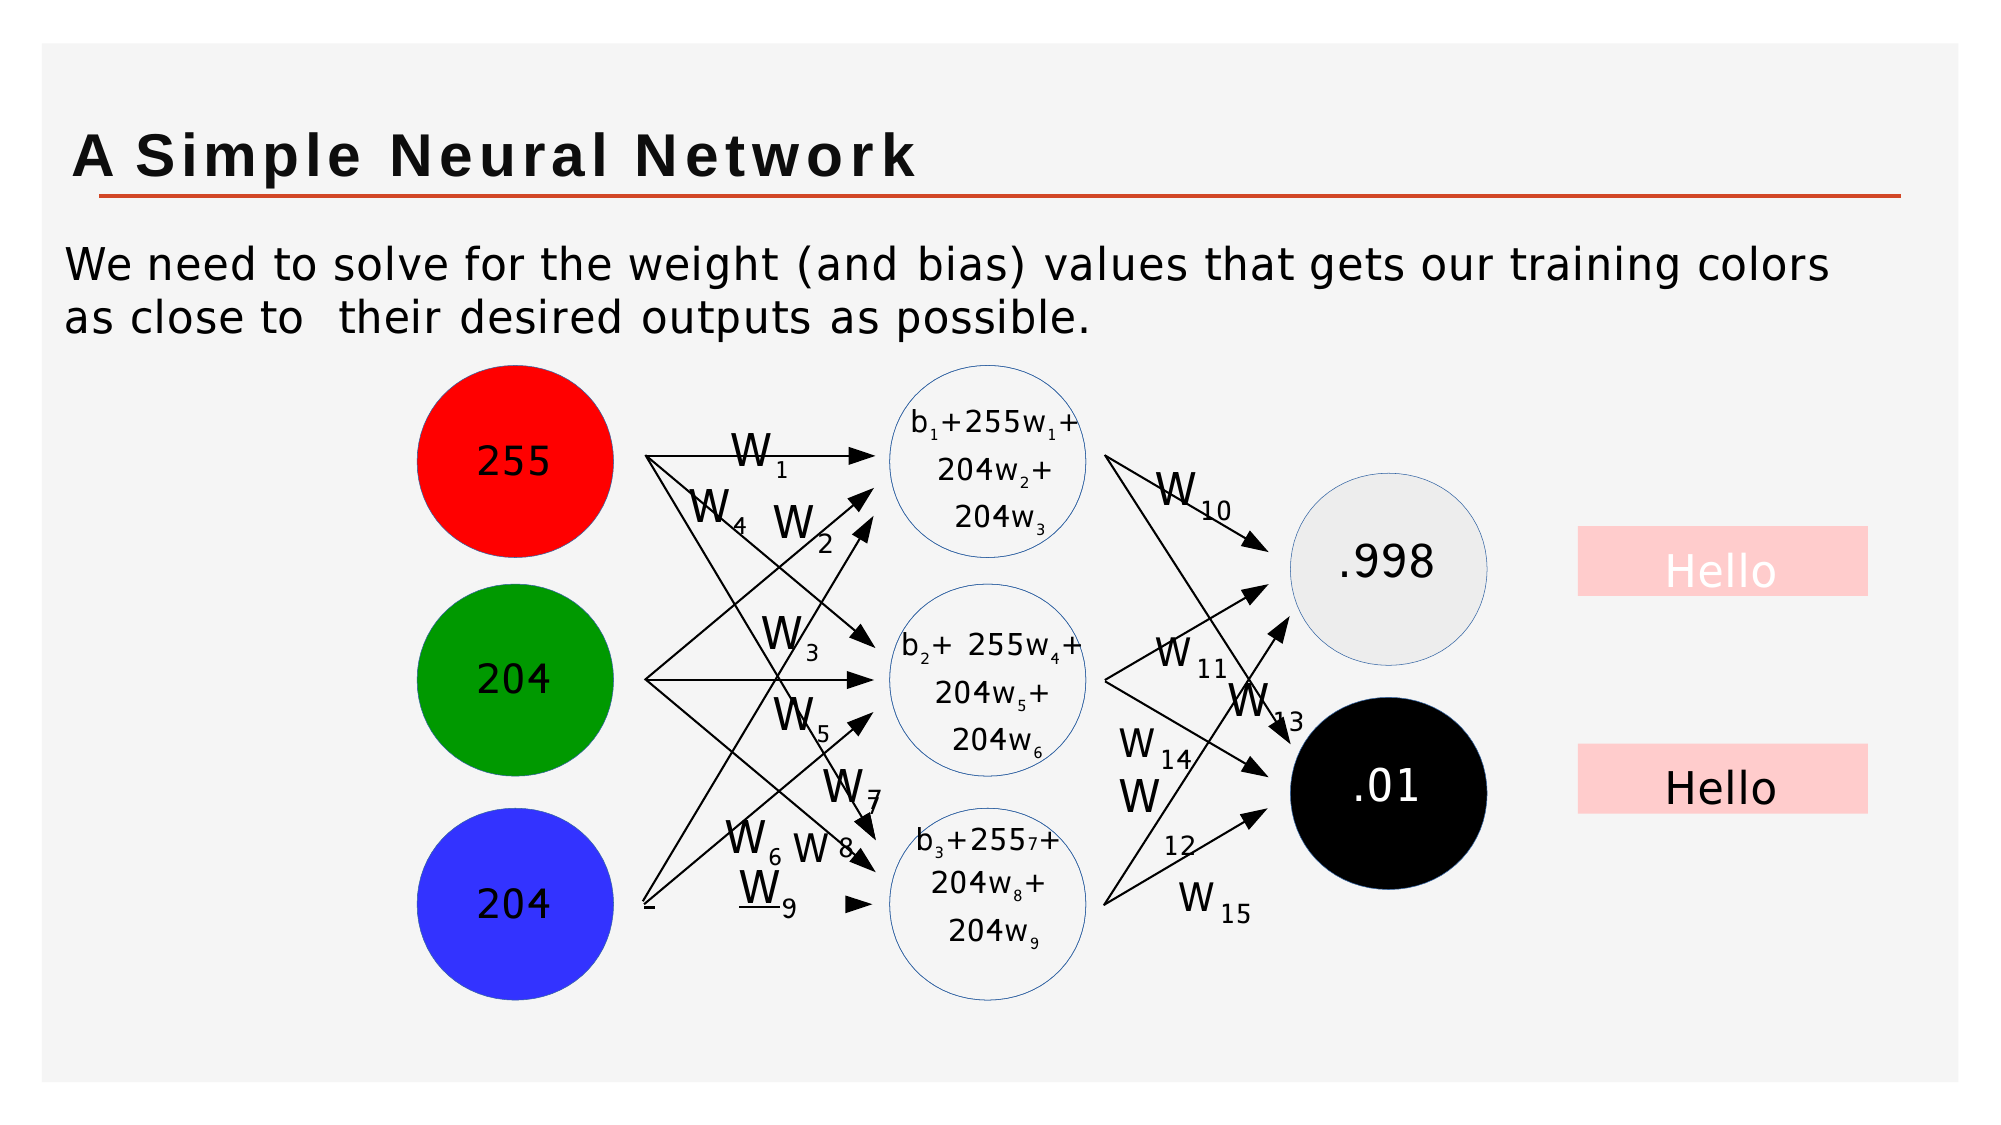

# A Simple Neural Network
We need to solve for the weight (and bias) values that gets our training colors as close to  their desired outputs as possible.

b1+255w1+
204w2+
204w3
W1
255

W

W4

W
10

2
Hello
.998

W3
W11

b2+ 255w4+
204w5+
204w6

204

W

W5
W7

W14
12
13

Hello
.01

W

7
W6 W

8
b3+2557+
204w8+
204w9

W15
 	W
204

9

167